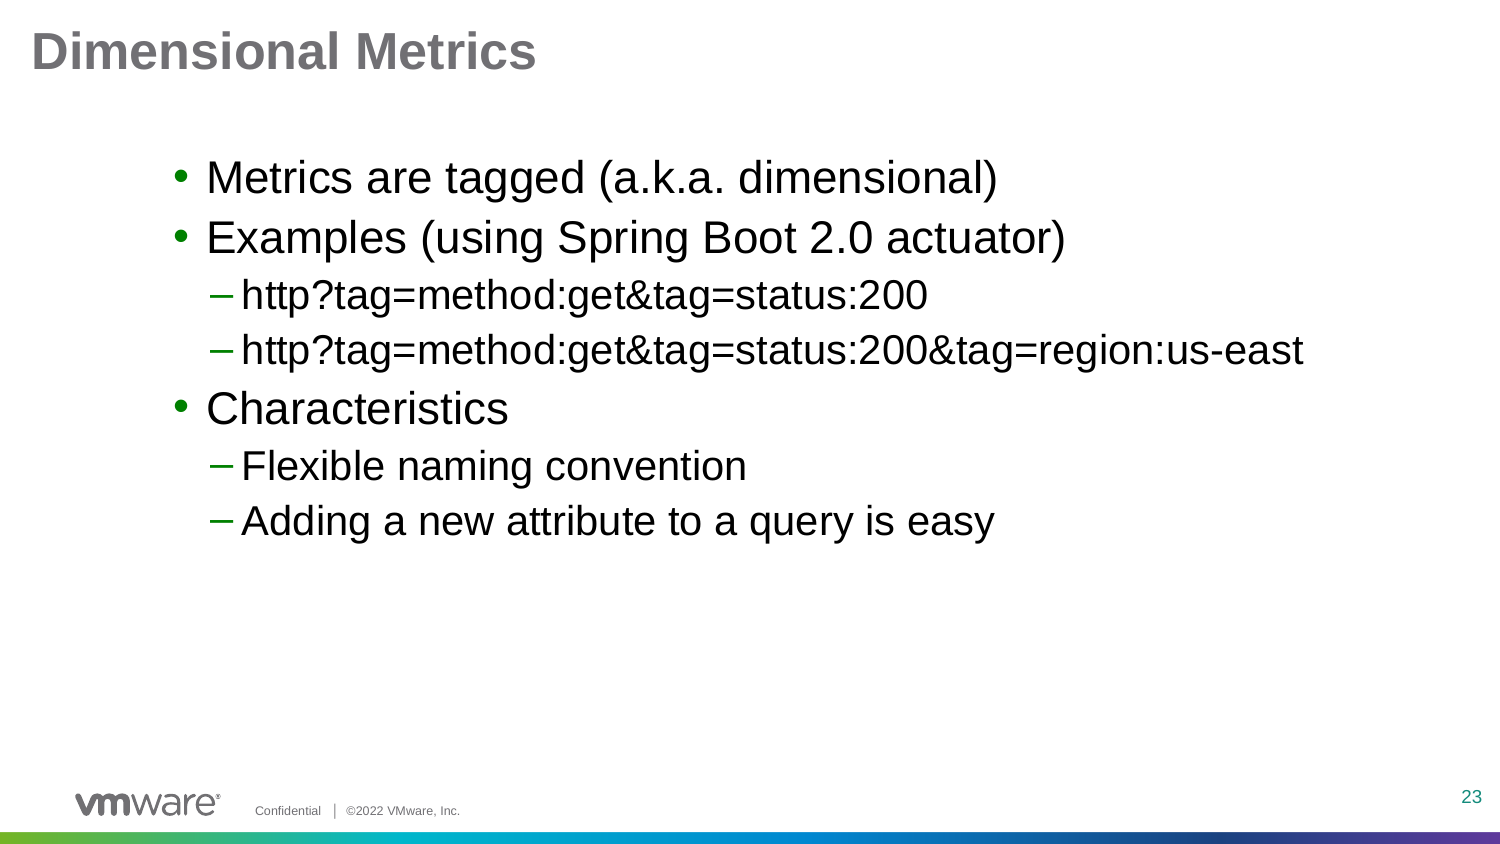

# Dimensional Metrics
Metrics are tagged (a.k.a. dimensional)
Examples (using Spring Boot 2.0 actuator)
http?tag=method:get&tag=status:200
http?tag=method:get&tag=status:200&tag=region:us-east
Characteristics
Flexible naming convention
Adding a new attribute to a query is easy

23